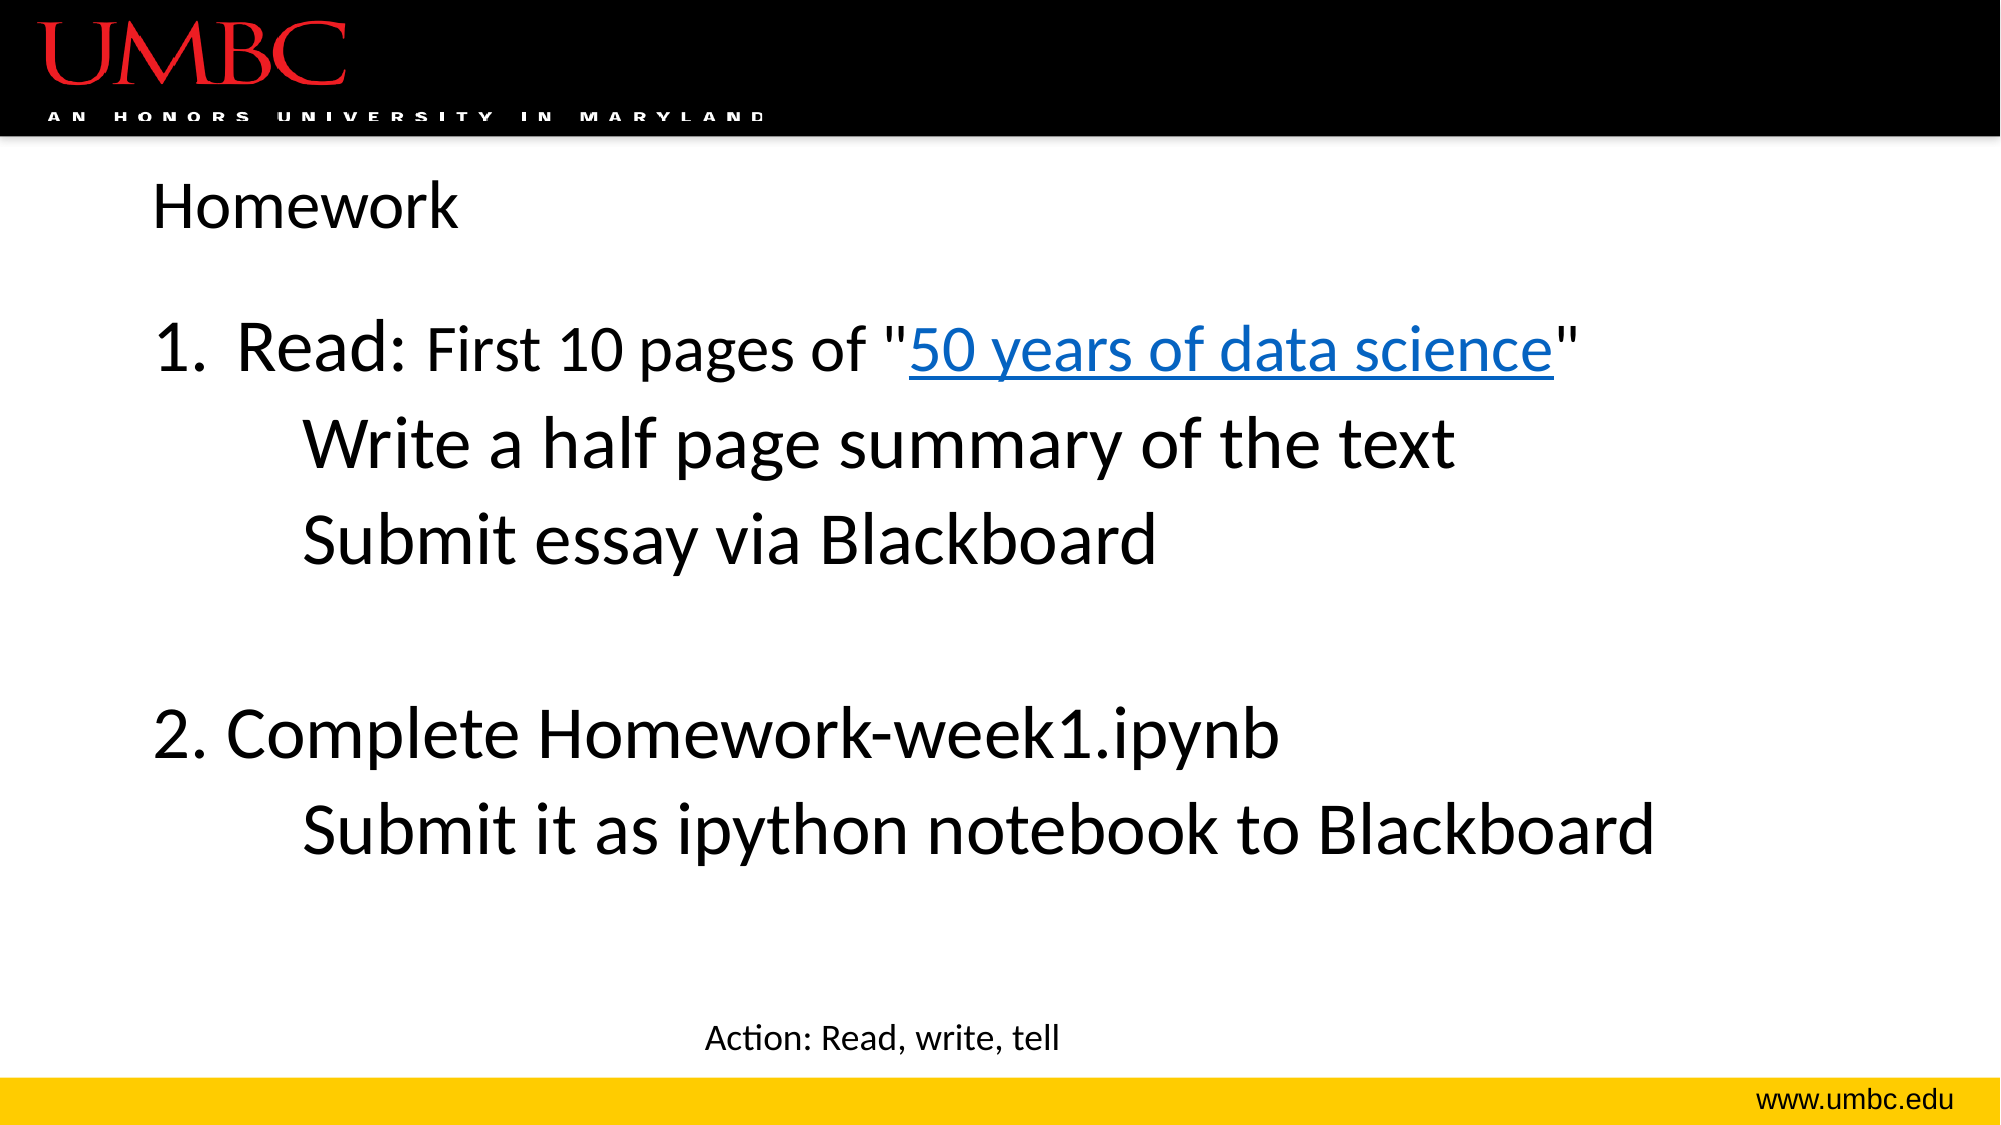

# Homework
Read: First 10 pages of "50 years of data science"
	Write a half page summary of the text
	Submit essay via Blackboard

2. Complete Homework-week1.ipynb
	Submit it as ipython notebook to Blackboard

Action: Read, write, tell